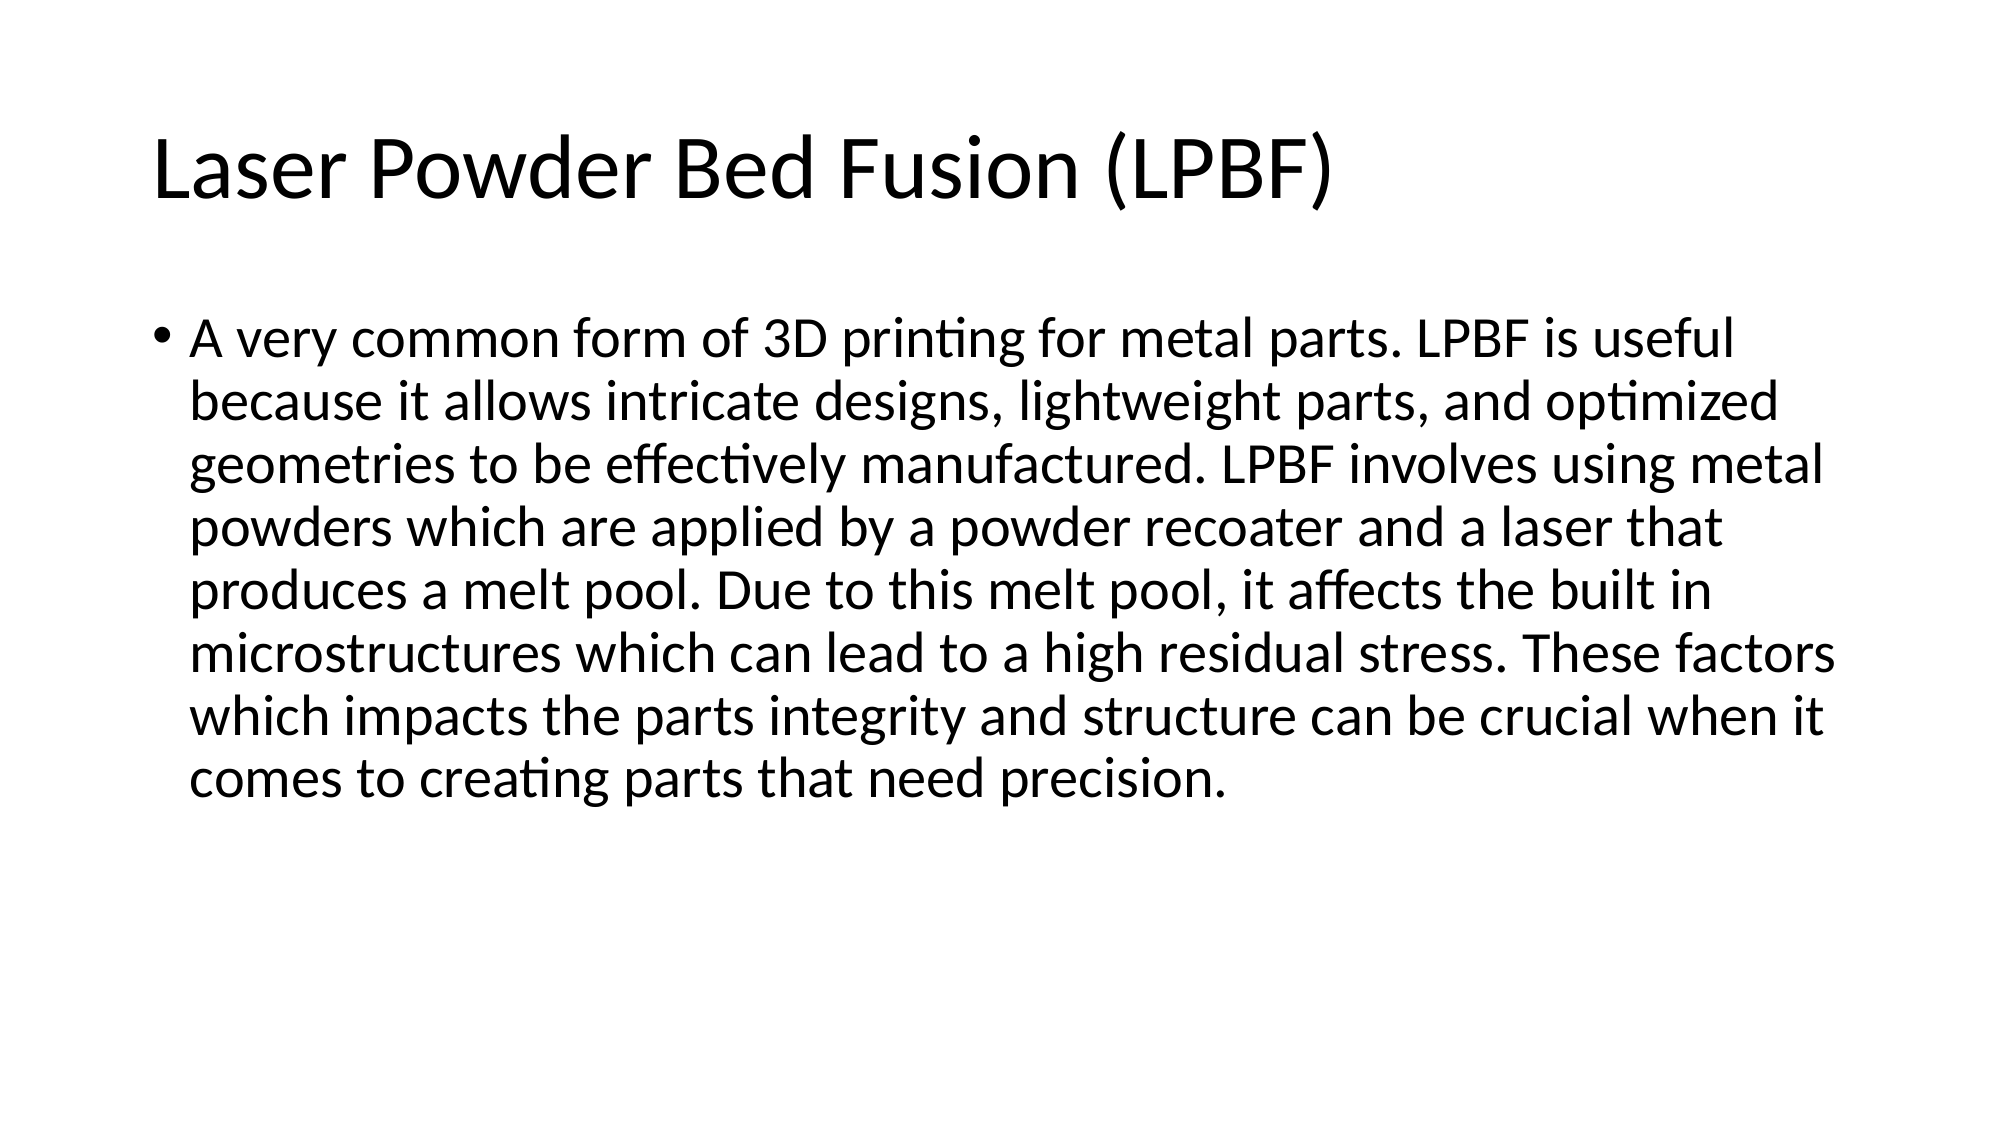

# Laser Powder Bed Fusion (LPBF)
A very common form of 3D printing for metal parts. LPBF is useful because it allows intricate designs, lightweight parts, and optimized geometries to be effectively manufactured. LPBF involves using metal powders which are applied by a powder recoater and a laser that produces a melt pool. Due to this melt pool, it affects the built in microstructures which can lead to a high residual stress. These factors which impacts the parts integrity and structure can be crucial when it comes to creating parts that need precision.